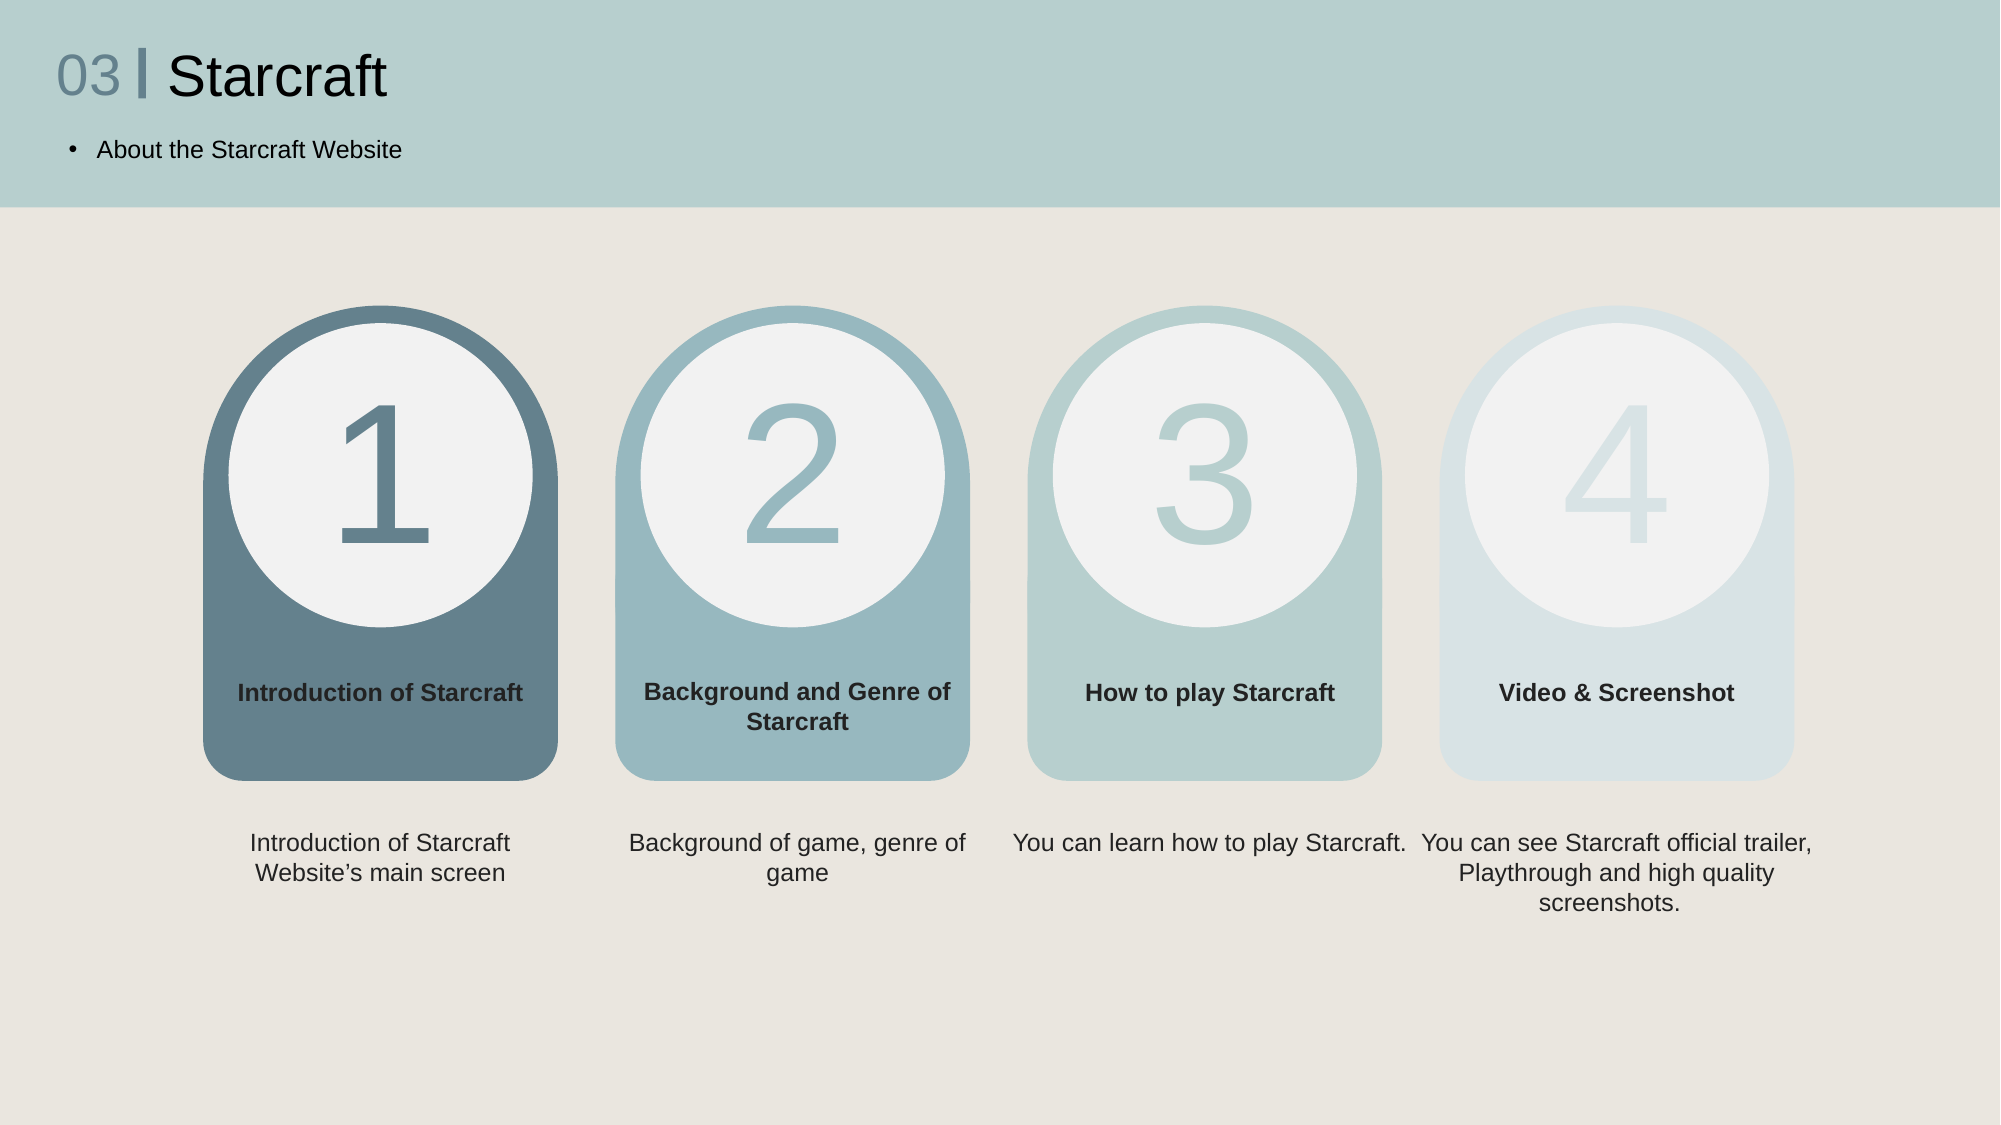

03

Starcraft

About the Starcraft Website

1
2
3
4
Introduction of Starcraft
Background and Genre of Starcraft
How to play Starcraft
Video & Screenshot
Introduction of Starcraft
Website’s main screen
Background of game, genre of game
You can learn how to play Starcraft.
You can see Starcraft official trailer, Playthrough and high quality screenshots.